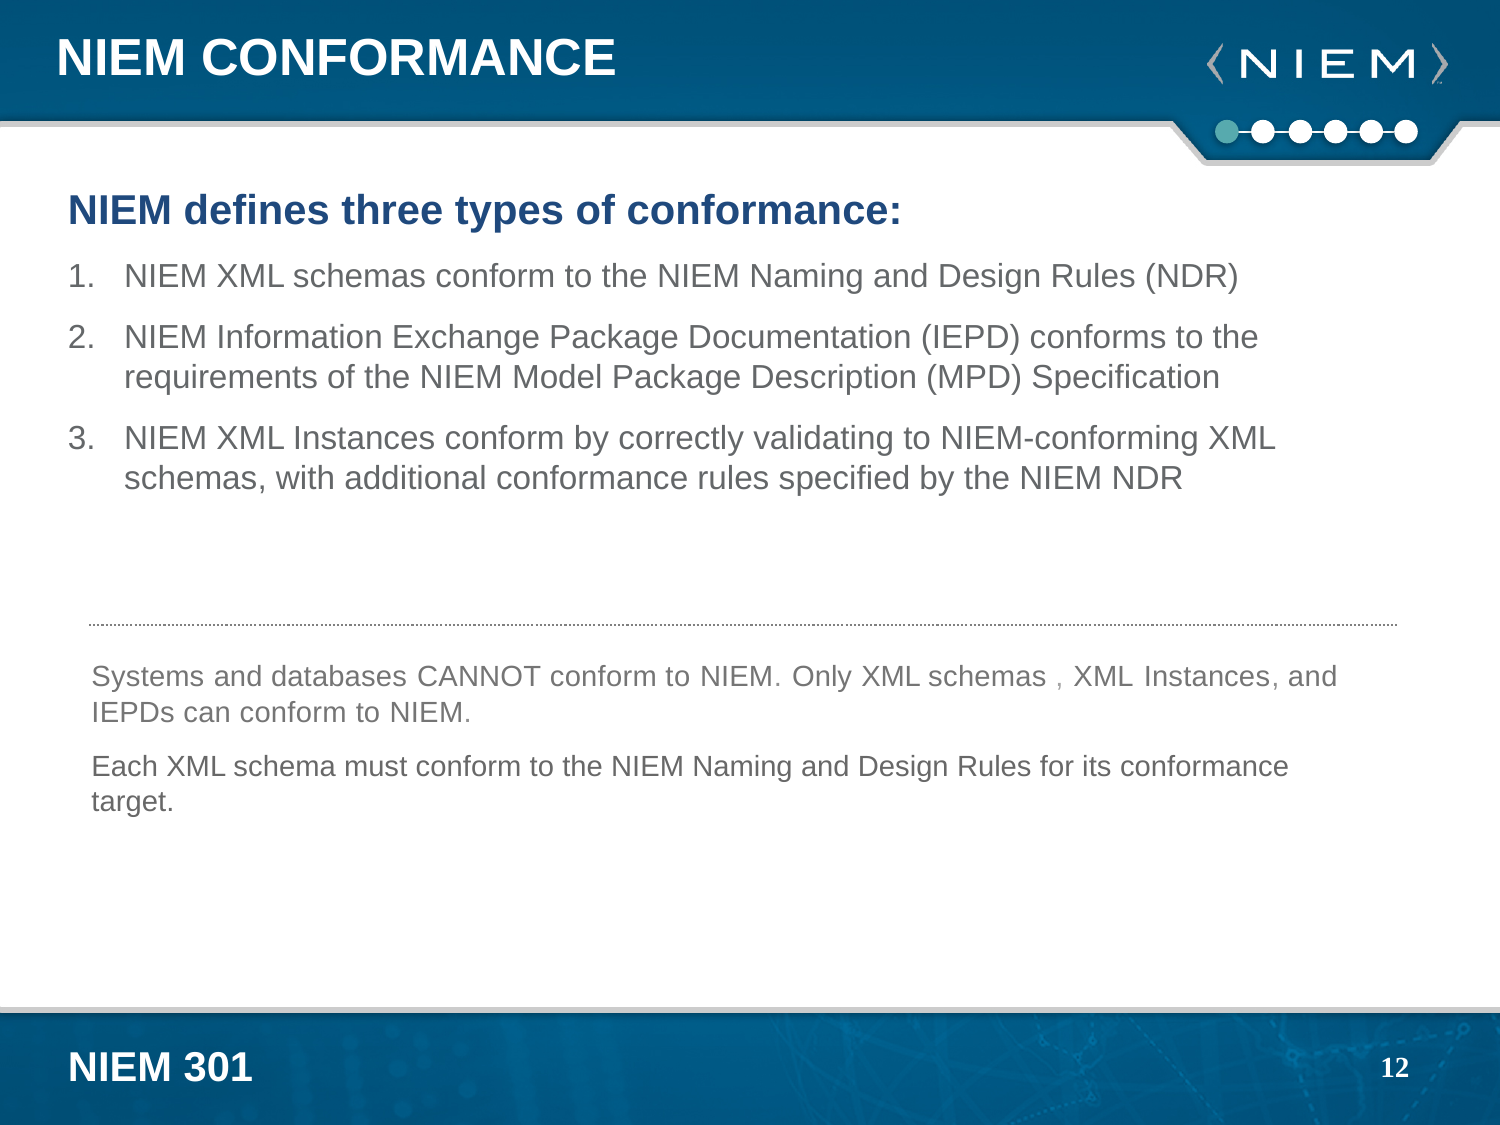

# NIEM Conformance

NIEM defines three types of conformance:
NIEM XML schemas conform to the NIEM Naming and Design Rules (NDR)
NIEM Information Exchange Package Documentation (IEPD) conforms to the requirements of the NIEM Model Package Description (MPD) Specification
NIEM XML Instances conform by correctly validating to NIEM-conforming XML schemas, with additional conformance rules specified by the NIEM NDR
Systems and databases CANNOT conform to NIEM. Only XML schemas , XML Instances, and IEPDs can conform to NIEM.

Each XML schema must conform to the NIEM Naming and Design Rules for its conformance target.
12